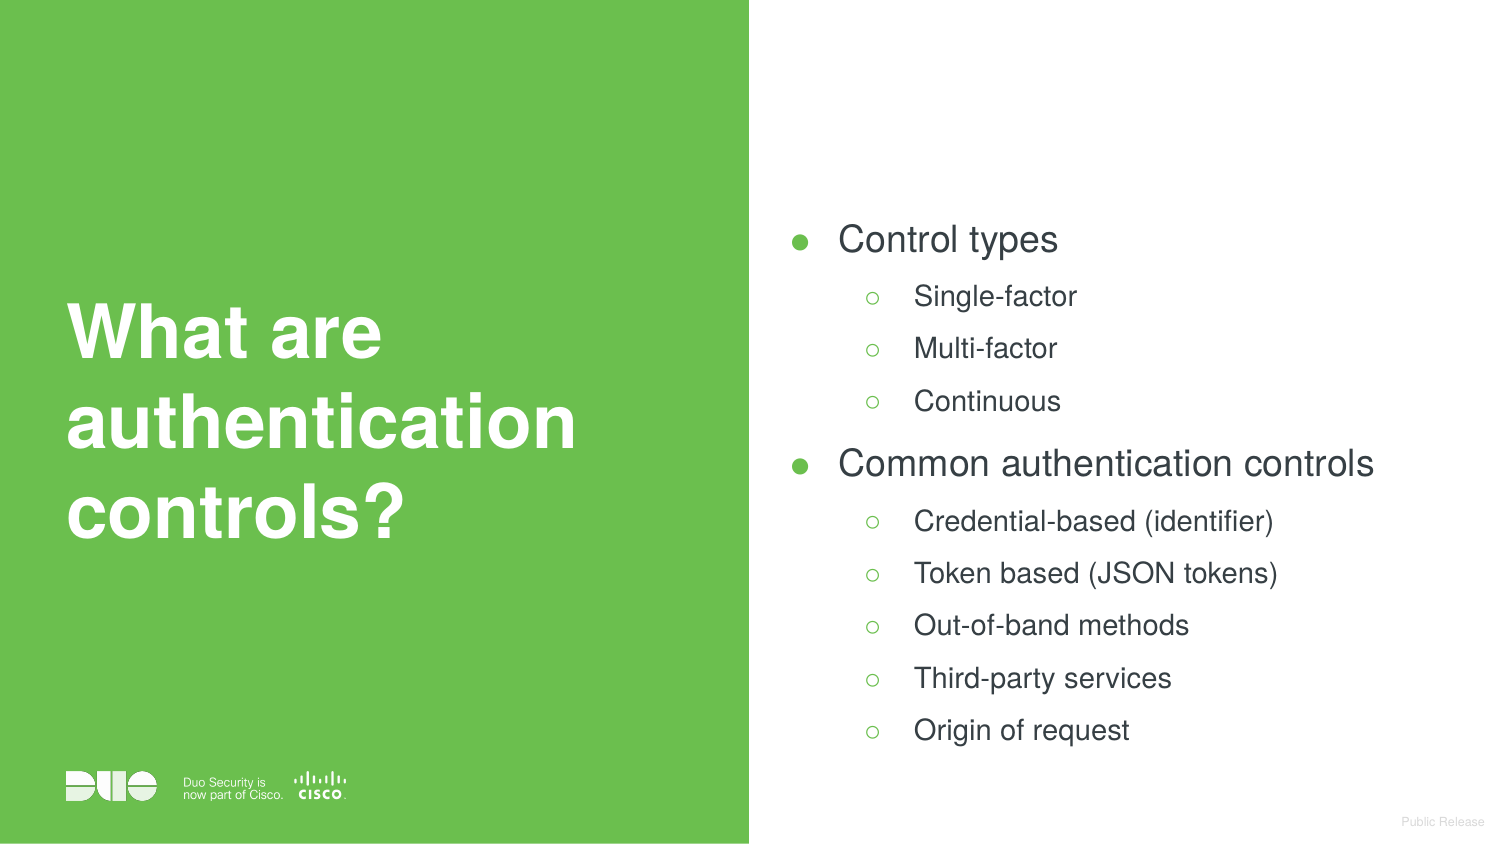

Control types
Single-factor
Multi-factor
Continuous
Common authentication controls
Credential-based (identifier)
Token based (JSON tokens)
Out-of-band methods
Third-party services
Origin of request
# What are authentication controls?